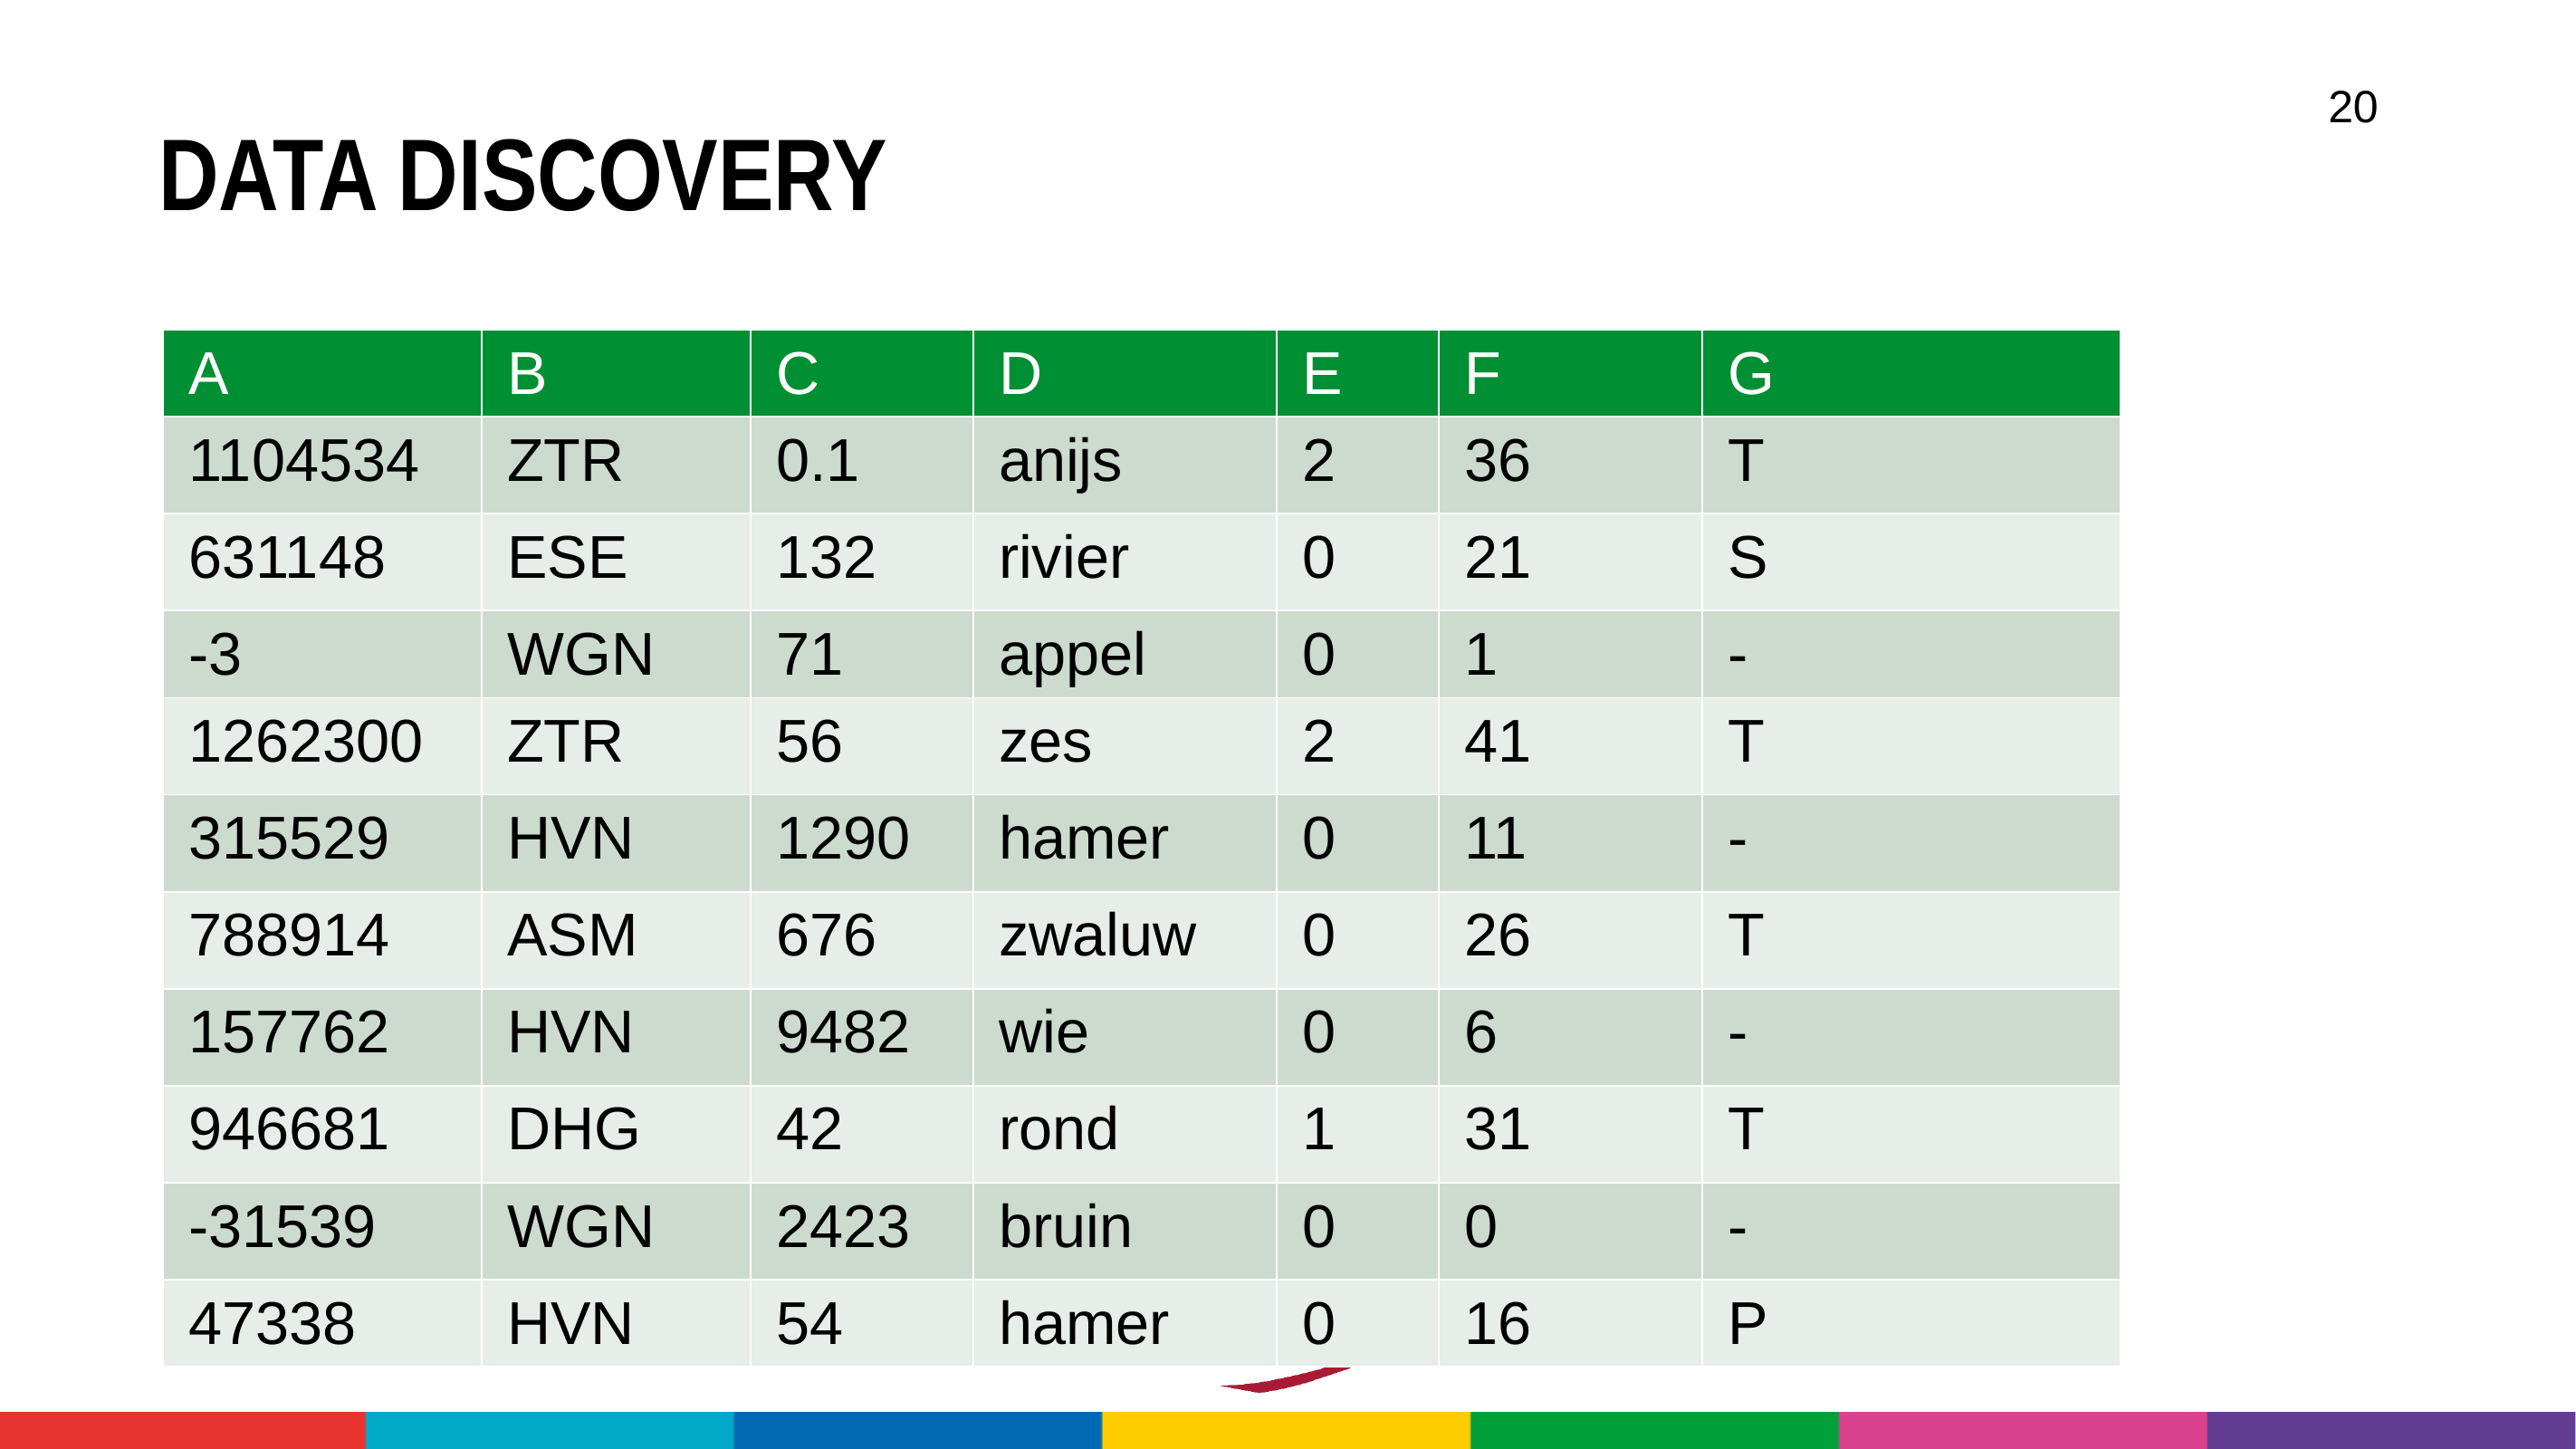

20
# Data Discovery
| A | B | C | D | E | F | G |
| --- | --- | --- | --- | --- | --- | --- |
| 1104534 | ZTR | 0.1 | anijs | 2 | 36 | T |
| 631148 | ESE | 132 | rivier | 0 | 21 | S |
| -3 | WGN | 71 | appel | 0 | 1 | - |
| 1262300 | ZTR | 56 | zes | 2 | 41 | T |
| 315529 | HVN | 1290 | hamer | 0 | 11 | - |
| 788914 | ASM | 676 | zwaluw | 0 | 26 | T |
| 157762 | HVN | 9482 | wie | 0 | 6 | - |
| 946681 | DHG | 42 | rond | 1 | 31 | T |
| -31539 | WGN | 2423 | bruin | 0 | 0 | - |
| 47338 | HVN | 54 | hamer | 0 | 16 | P |